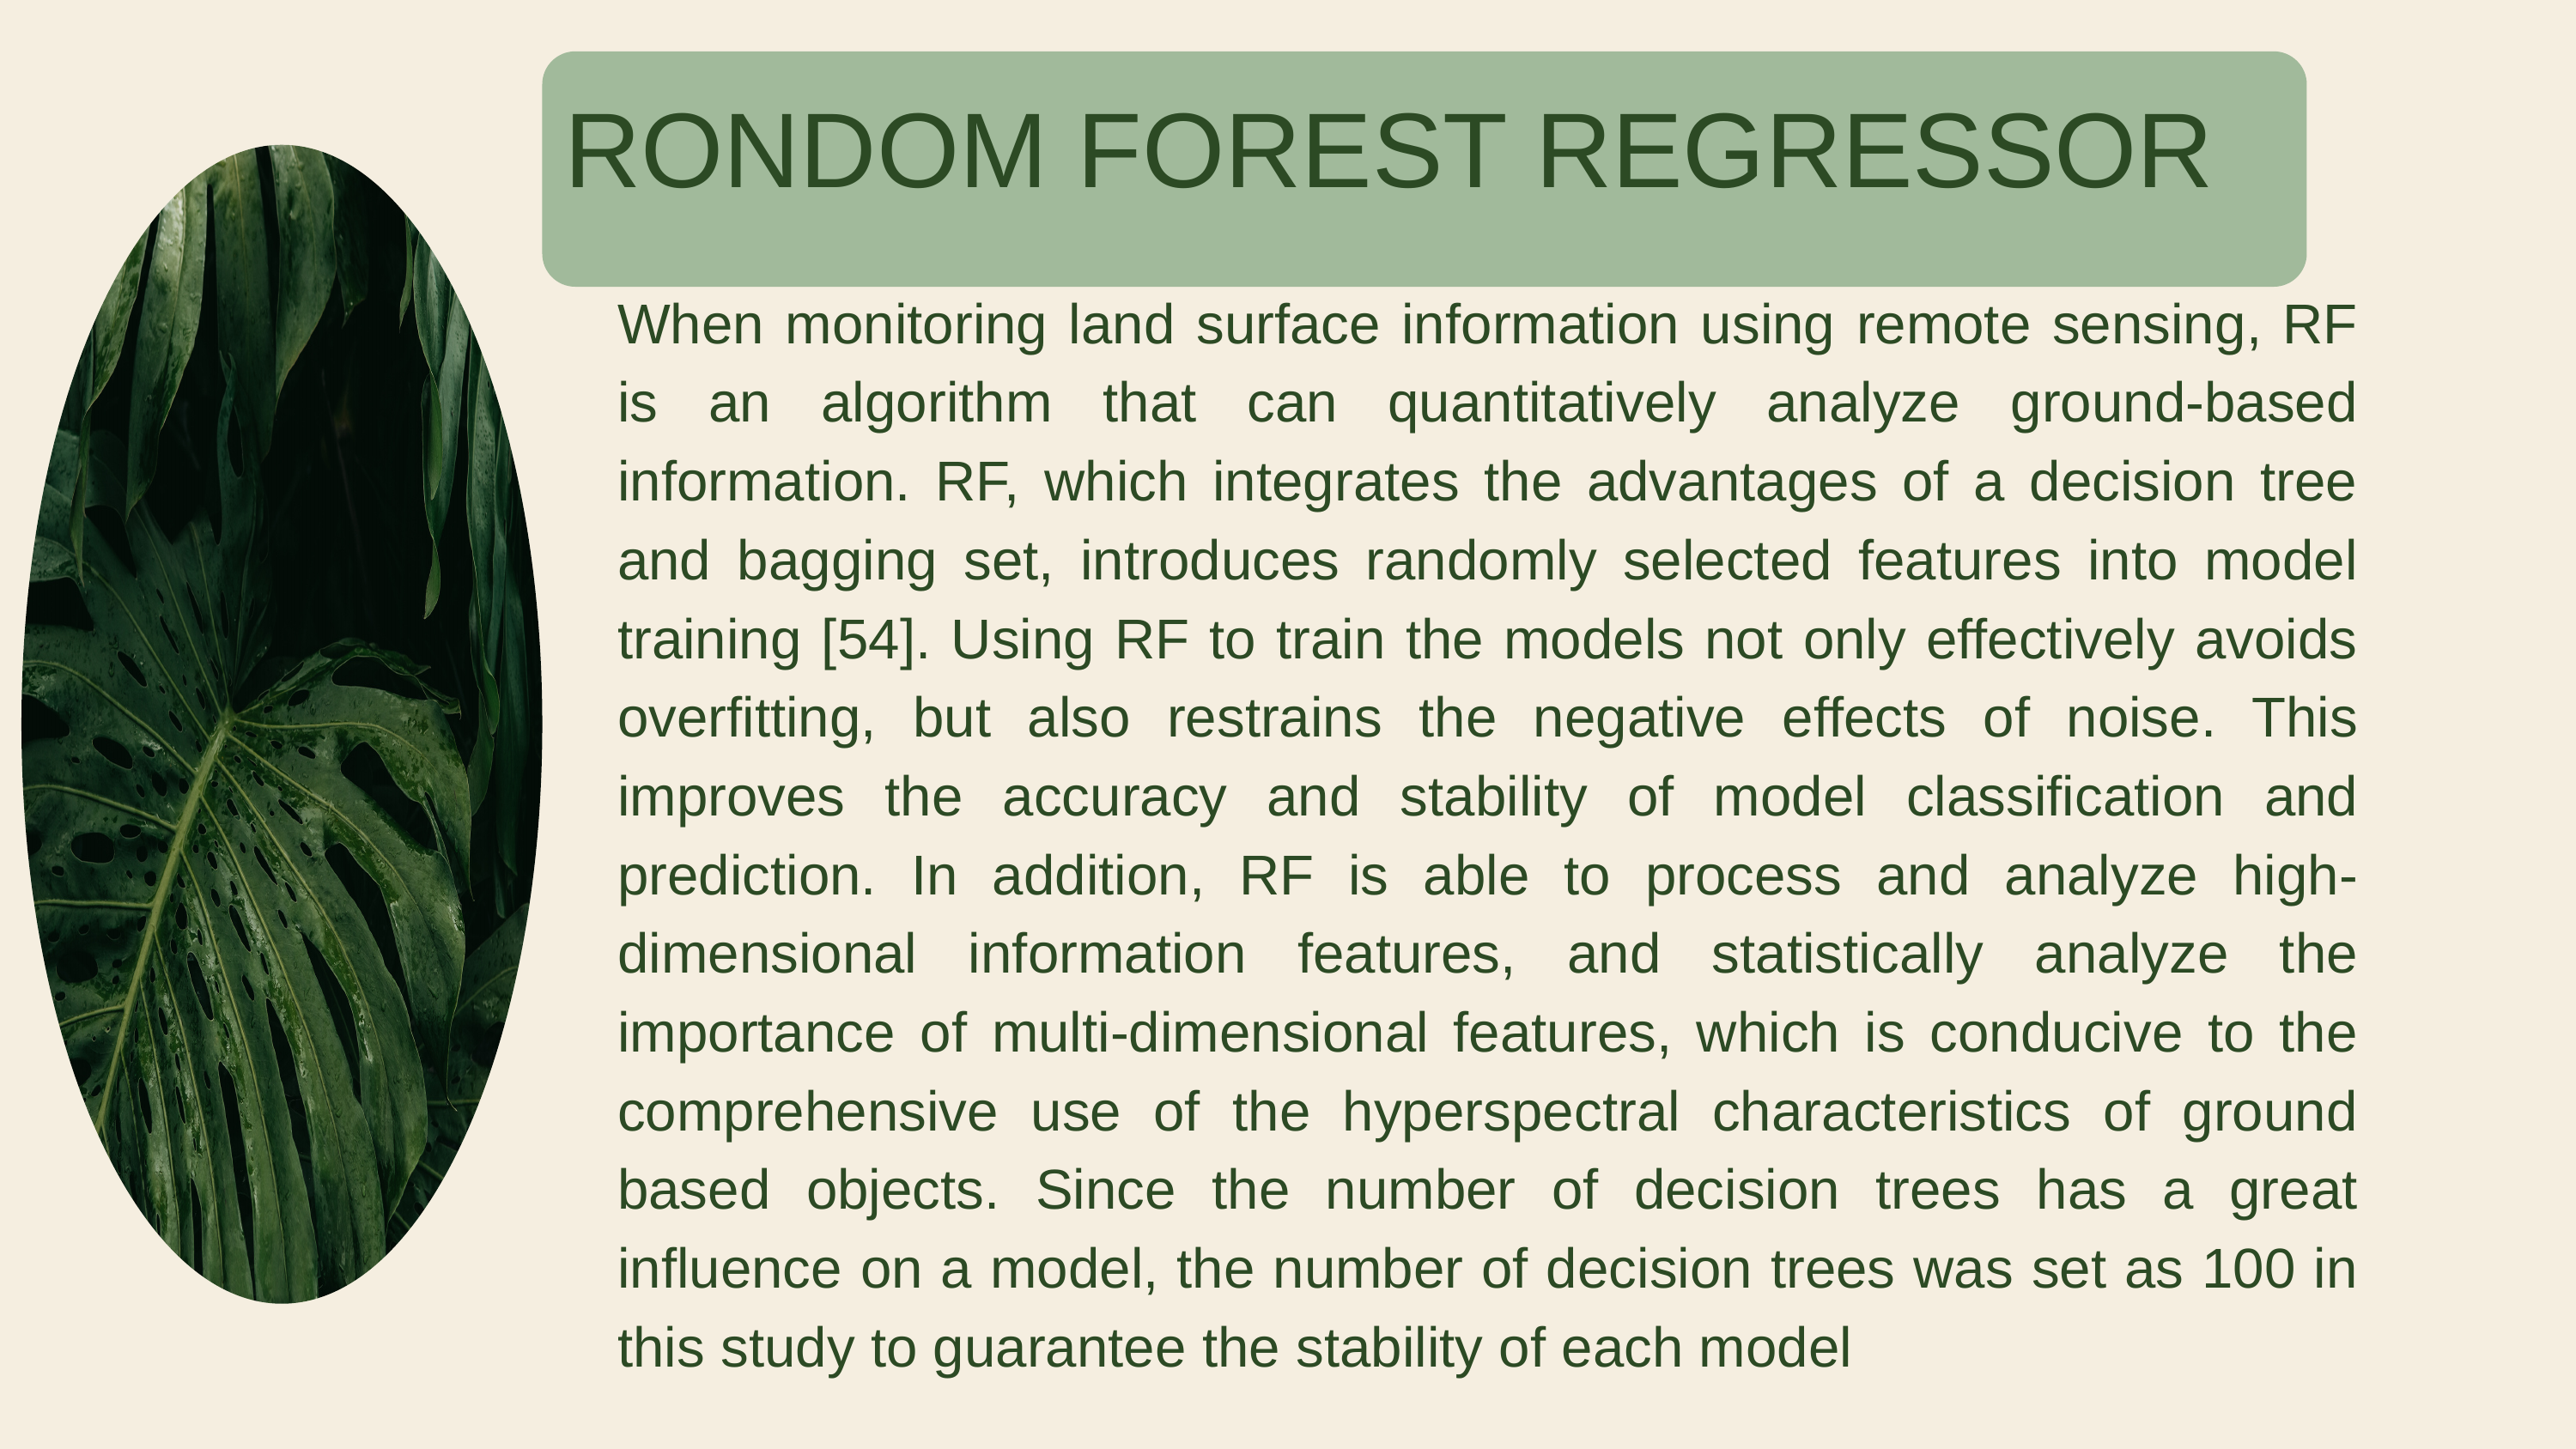

RONDOM FOREST REGRESSOR

When monitoring land surface information using remote sensing, RF is an algorithm that can quantitatively analyze ground-based information. RF, which integrates the advantages of a decision tree and bagging set, introduces randomly selected features into model training [54]. Using RF to train the models not only effectively avoids overfitting, but also restrains the negative effects of noise. This improves the accuracy and stability of model classification and prediction. In addition, RF is able to process and analyze high-dimensional information features, and statistically analyze the importance of multi-dimensional features, which is conducive to the comprehensive use of the hyperspectral characteristics of ground based objects. Since the number of decision trees has a great influence on a model, the number of decision trees was set as 100 in this study to guarantee the stability of each model